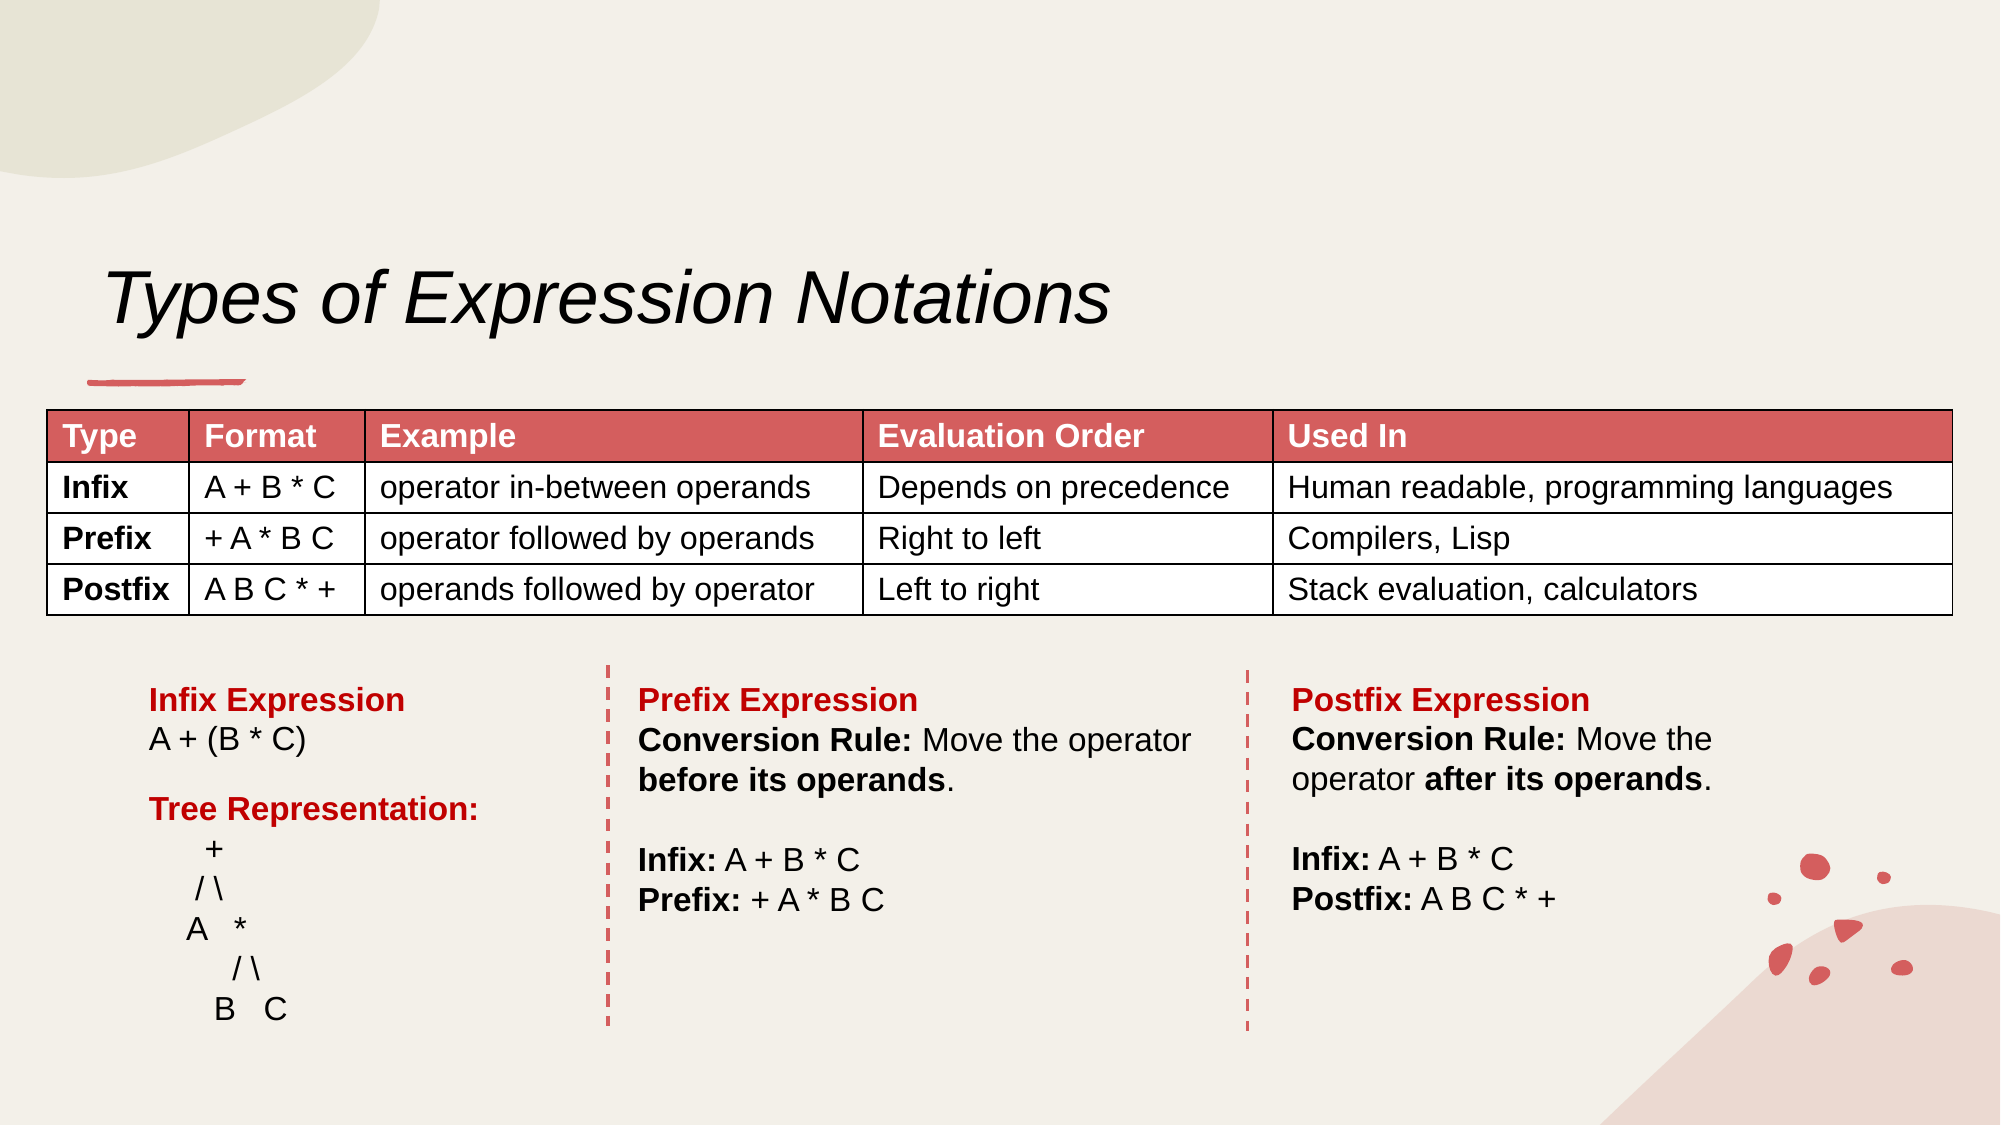

# Types of Expression Notations
| Type | Format | Example | Evaluation Order | Used In |
| --- | --- | --- | --- | --- |
| Infix | A + B \* C | operator in-between operands | Depends on precedence | Human readable, programming languages |
| Prefix | + A \* B C | operator followed by operands | Right to left | Compilers, Lisp |
| Postfix | A B C \* + | operands followed by operator | Left to right | Stack evaluation, calculators |
Infix Expression
A + (B * C)

Tree Representation:
      +
     / \
    A   *
         / \
       B   C

Postfix Expression
Conversion Rule: Move the operator after its operands.

Infix: A + B * C
Postfix: A B C * +
Prefix Expression
Conversion Rule: Move the operator before its operands.

Infix: A + B * C
Prefix: + A * B C